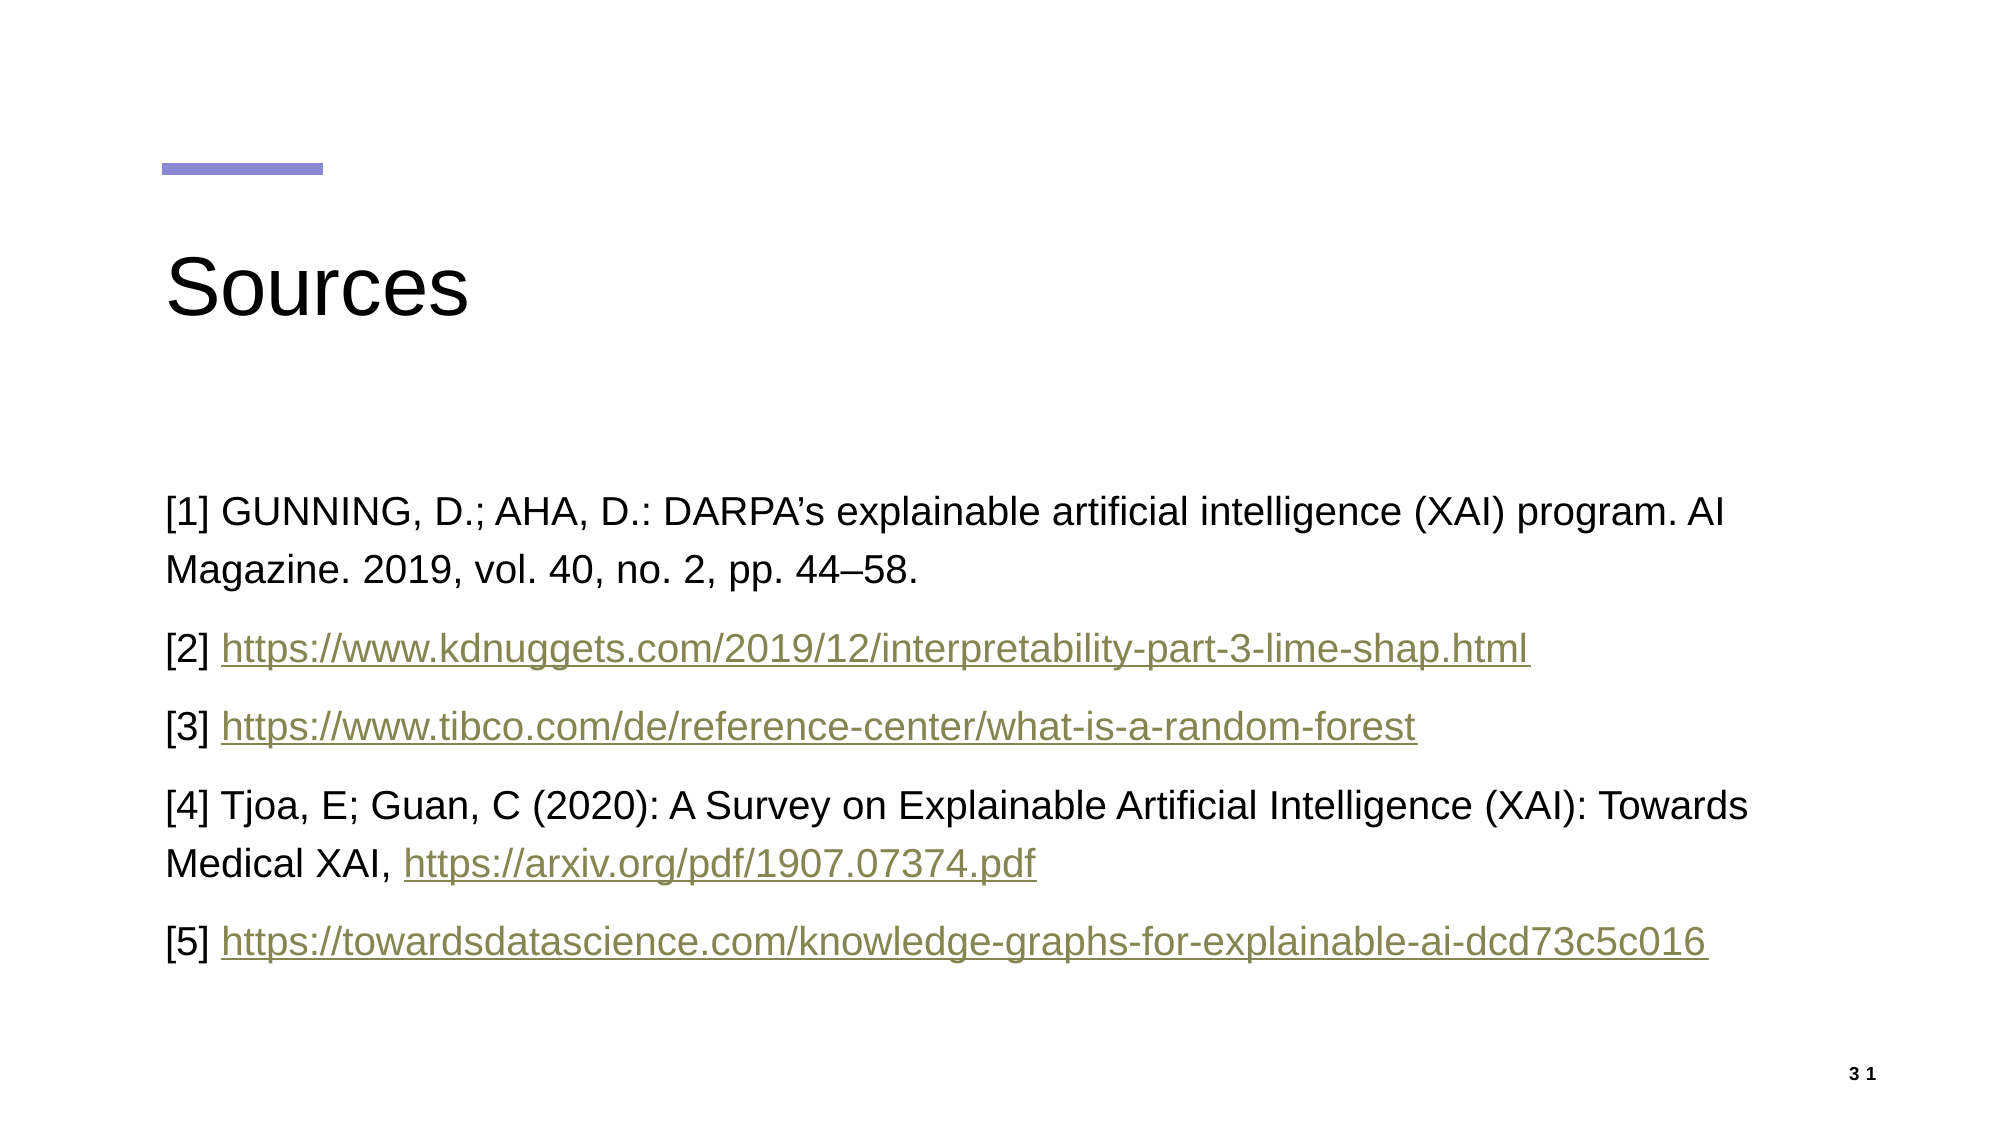

# Sources
[1] GUNNING, D.; AHA, D.: DARPA’s explainable artificial intelligence (XAI) program. AI Magazine. 2019, vol. 40, no. 2, pp. 44–58.
[2] https://www.kdnuggets.com/2019/12/interpretability-part-3-lime-shap.html
[3] https://www.tibco.com/de/reference-center/what-is-a-random-forest
[4] Tjoa, E; Guan, C (2020): A Survey on Explainable Artificial Intelligence (XAI): Towards Medical XAI, https://arxiv.org/pdf/1907.07374.pdf
[5] https://towardsdatascience.com/knowledge-graphs-for-explainable-ai-dcd73c5c016
31